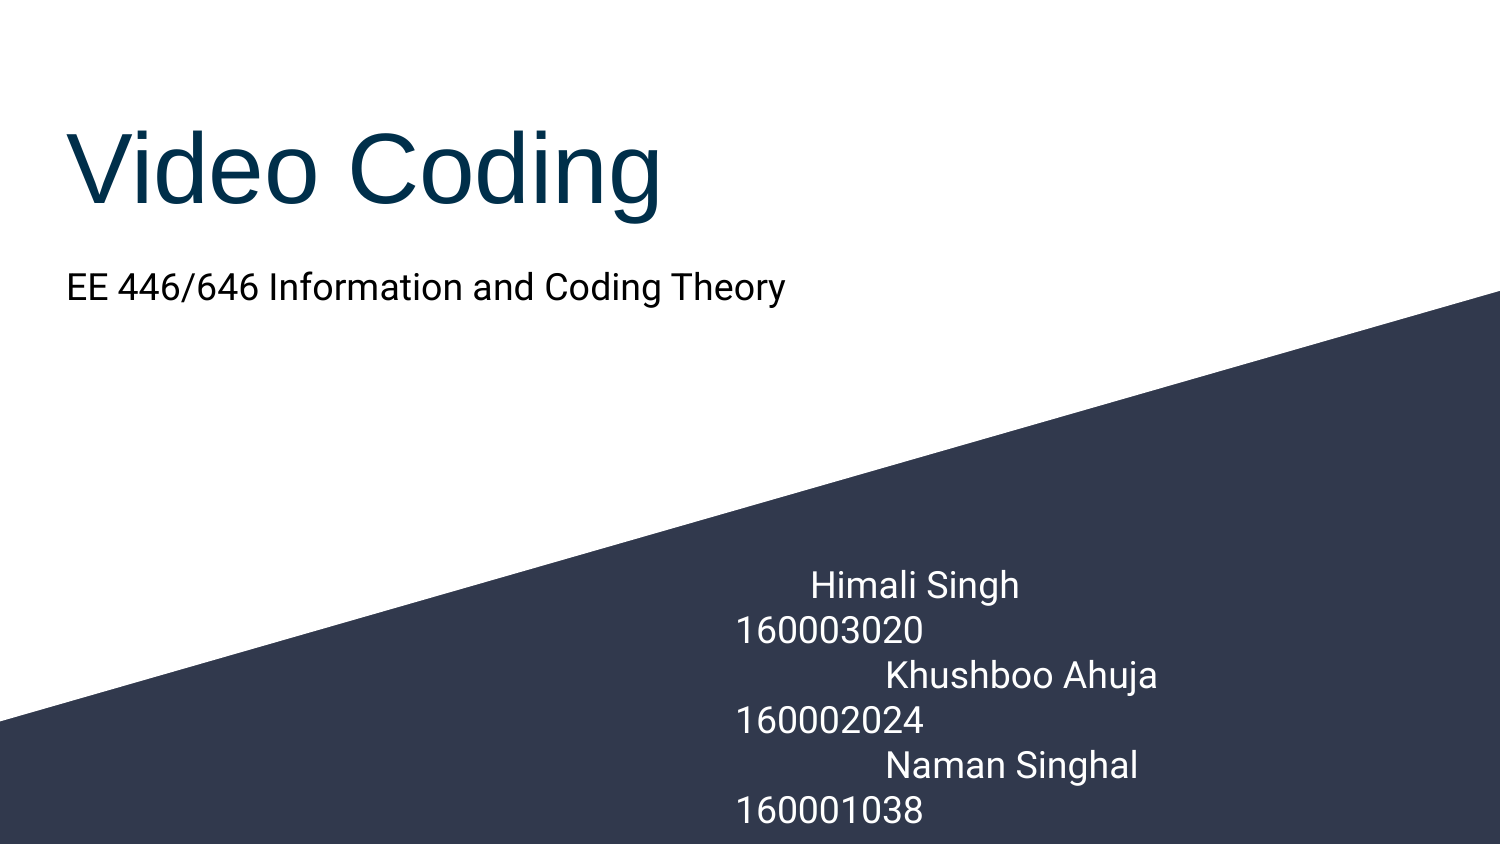

# Video Coding
EE 446/646 Information and Coding Theory
Himali Singh			160003020
	Khushboo Ahuja		160002024
	Naman Singhal		160001038